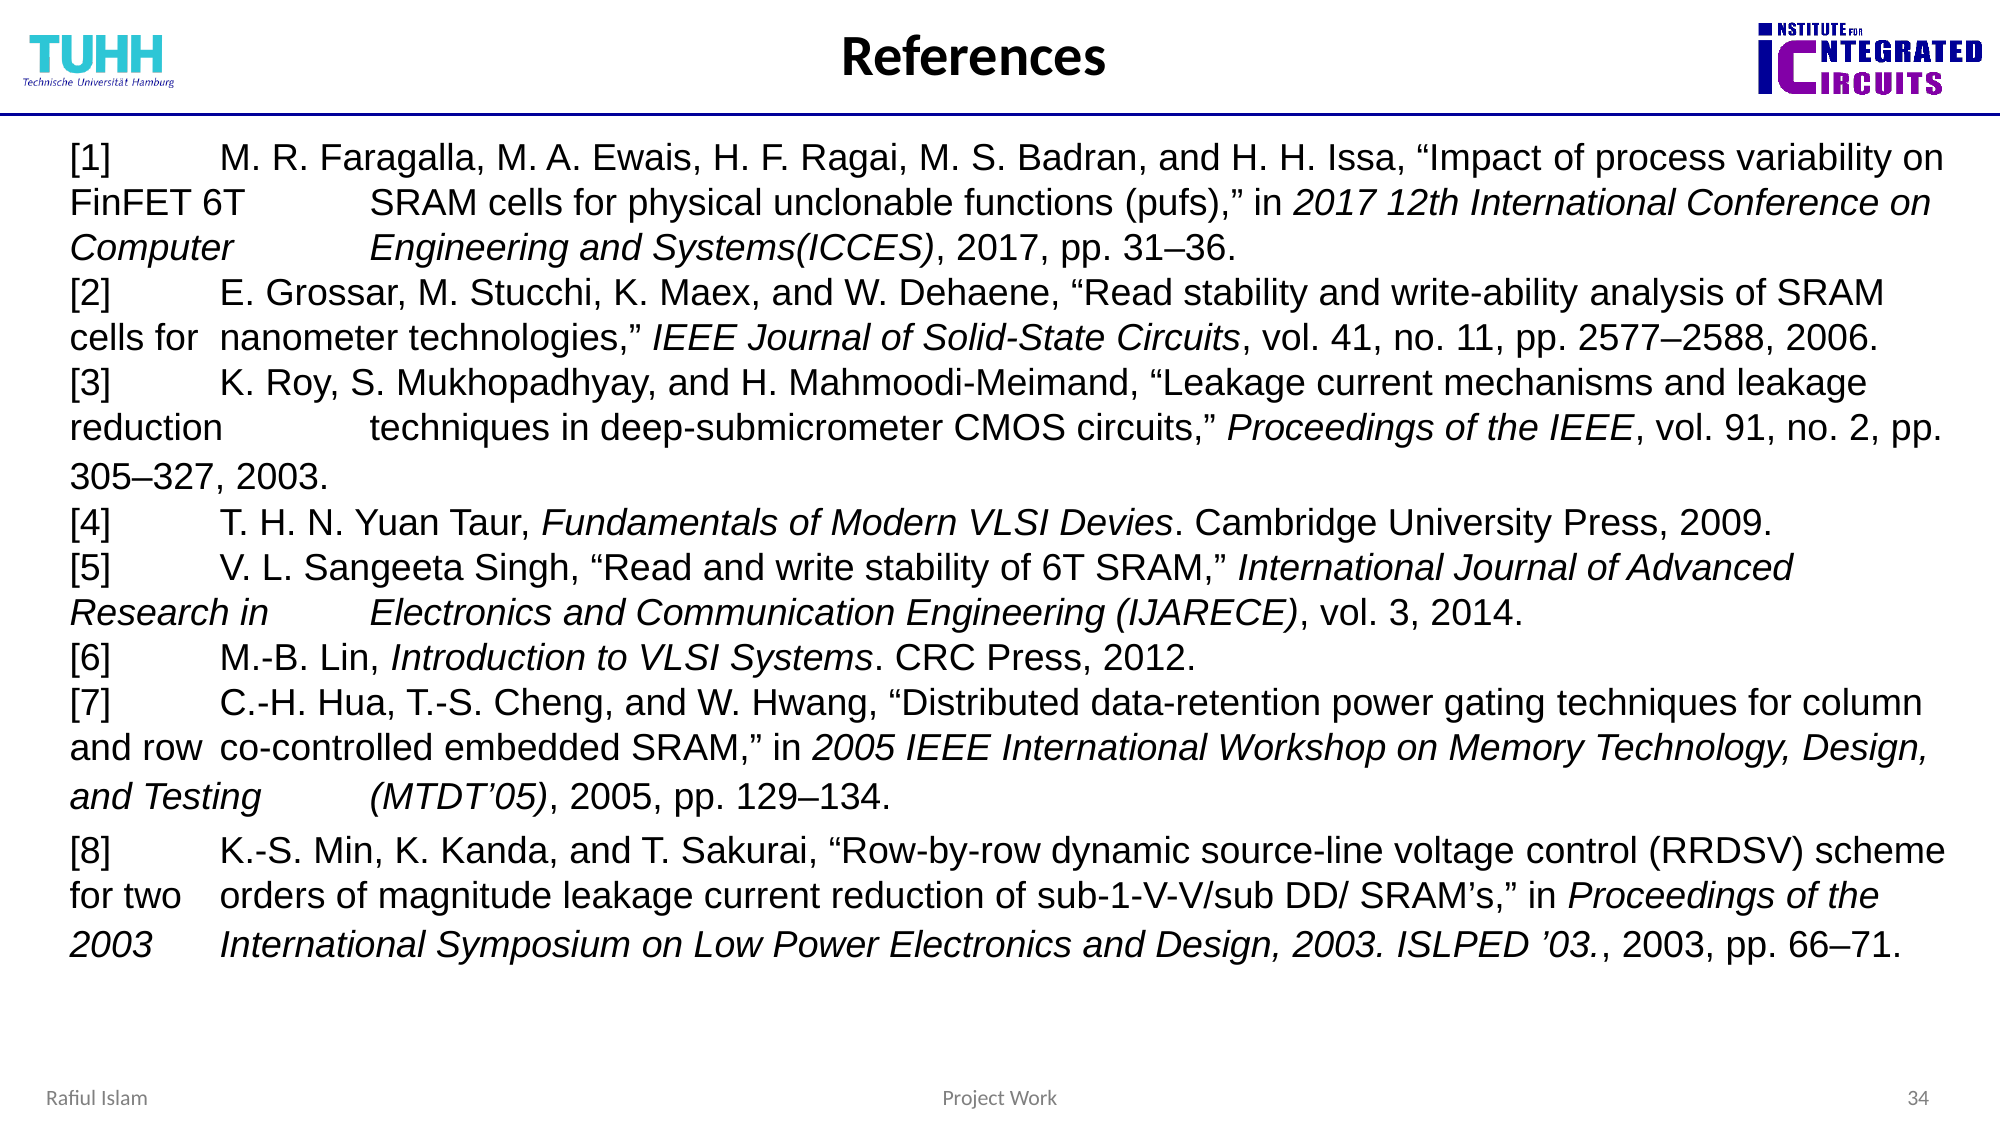

# References
[1]	M. R. Faragalla, M. A. Ewais, H. F. Ragai, M. S. Badran, and H. H. Issa, “Impact of process variability on FinFET 6T 	SRAM cells for physical unclonable functions (pufs),” in 2017 12th International Conference on Computer 	Engineering and Systems(ICCES), 2017, pp. 31–36.
[2] 	E. Grossar, M. Stucchi, K. Maex, and W. Dehaene, “Read stability and write-ability analysis of SRAM cells for 	nanometer technologies,” IEEE Journal of Solid-State Circuits, vol. 41, no. 11, pp. 2577–2588, 2006.
[3] 	K. Roy, S. Mukhopadhyay, and H. Mahmoodi-Meimand, “Leakage current mechanisms and leakage reduction 	techniques in deep-submicrometer CMOS circuits,” Proceedings of the IEEE, vol. 91, no. 2, pp. 305–327, 2003.
[4] 	T. H. N. Yuan Taur, Fundamentals of Modern VLSI Devies. Cambridge University Press, 2009.
[5] 	V. L. Sangeeta Singh, “Read and write stability of 6T SRAM,” International Journal of Advanced Research in 	Electronics and Communication Engineering (IJARECE), vol. 3, 2014.
[6] 	M.-B. Lin, Introduction to VLSI Systems. CRC Press, 2012.
[7] 	C.-H. Hua, T.-S. Cheng, and W. Hwang, “Distributed data-retention power gating techniques for column and row 	co-controlled embedded SRAM,” in 2005 IEEE International Workshop on Memory Technology, Design, and Testing 	(MTDT’05), 2005, pp. 129–134.
[8] 	K.-S. Min, K. Kanda, and T. Sakurai, “Row-by-row dynamic source-line voltage control (RRDSV) scheme for two 	orders of magnitude leakage current reduction of sub-1-V-V/sub DD/ SRAM’s,” in Proceedings of the 2003 	International Symposium on Low Power Electronics and Design, 2003. ISLPED ’03., 2003, pp. 66–71.